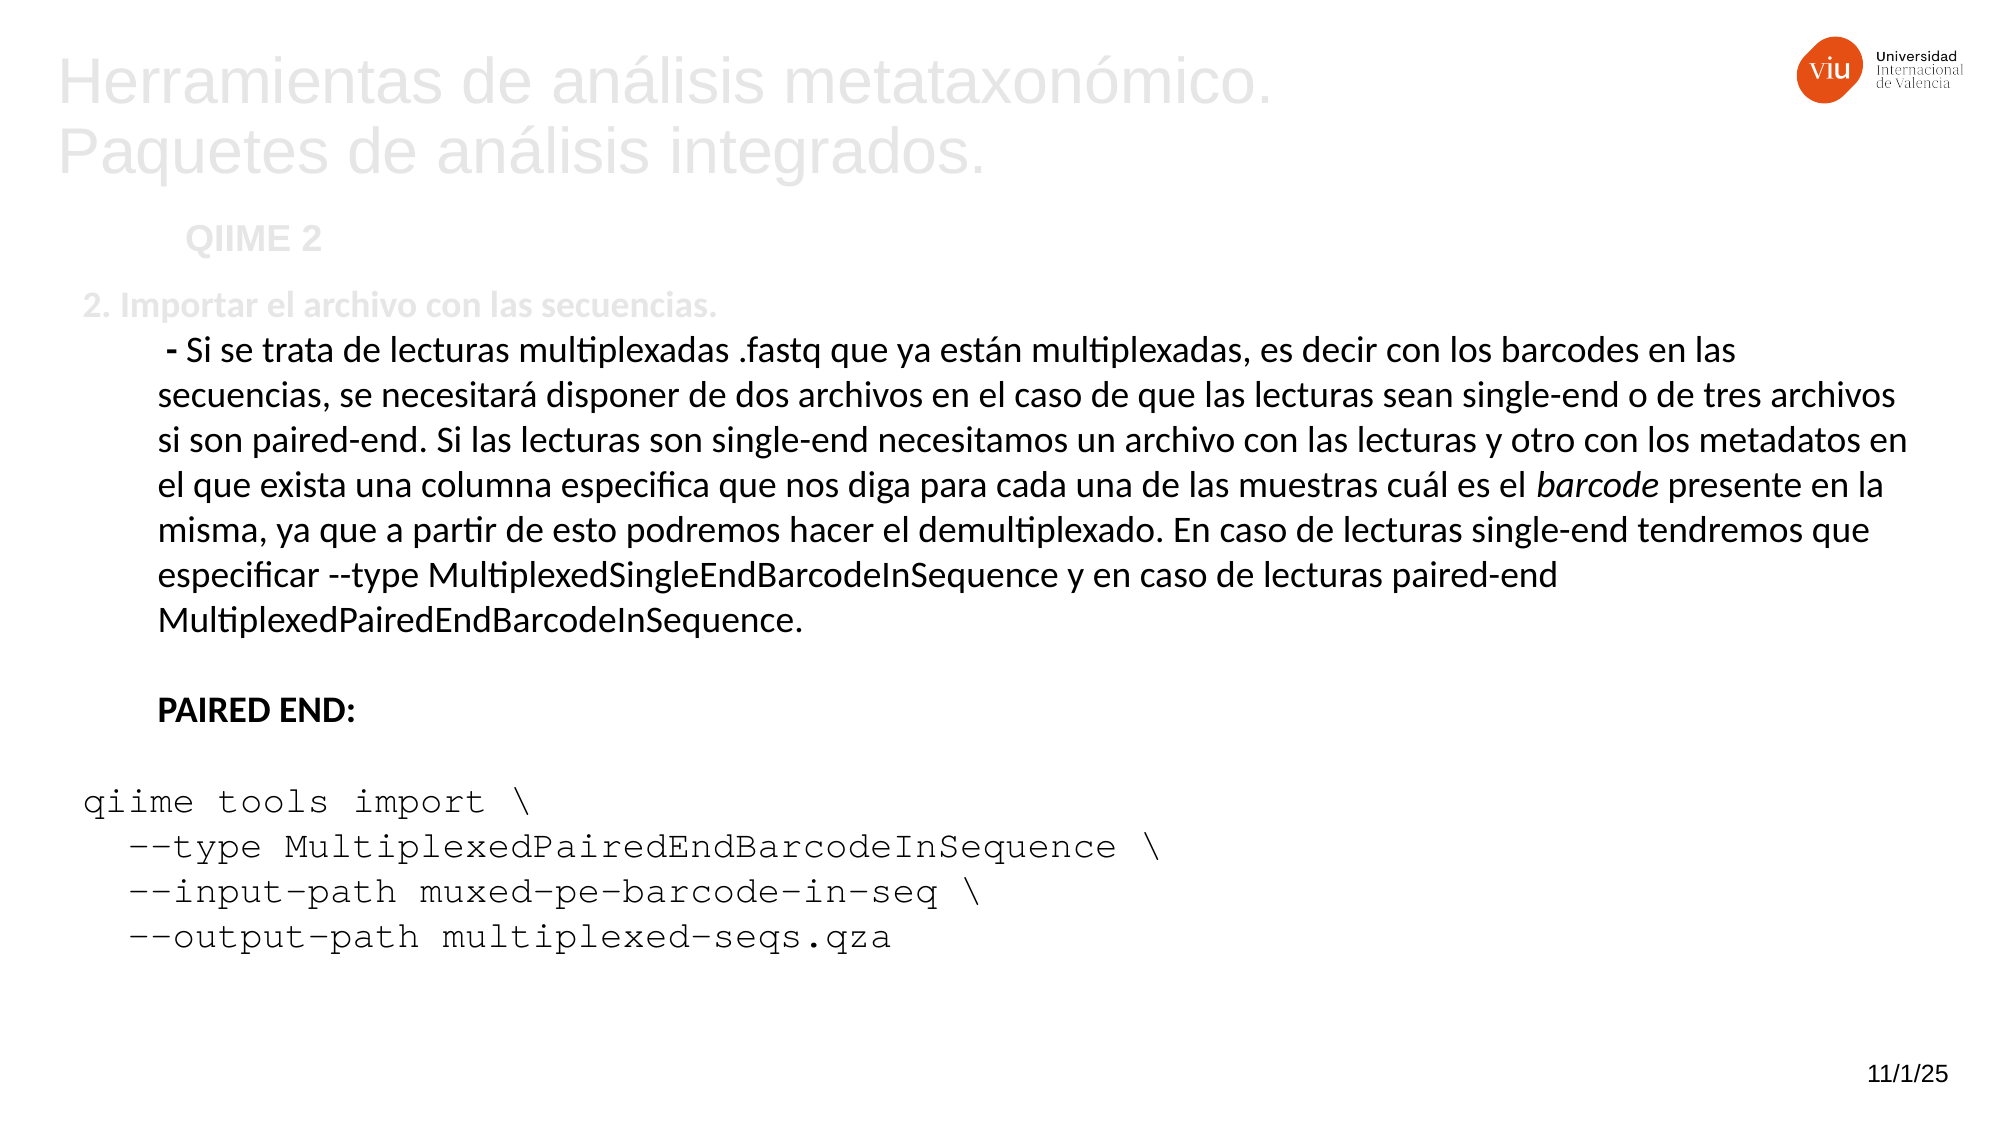

Herramientas de análisis metataxonómico. Paquetes de análisis integrados.

2. Importar el archivo con las secuencias.
 - Si se trata de lecturas multiplexadas .fastq que ya están multiplexadas, es decir con los barcodes en las secuencias, se necesitará disponer de dos archivos en el caso de que las lecturas sean single-end o de tres archivos si son paired-end. Si las lecturas son single-end necesitamos un archivo con las lecturas y otro con los metadatos en el que exista una columna especifica que nos diga para cada una de las muestras cuál es el barcode presente en la misma, ya que a partir de esto podremos hacer el demultiplexado. En caso de lecturas single-end tendremos que especificar --type MultiplexedSingleEndBarcodeInSequence y en caso de lecturas paired-end MultiplexedPairedEndBarcodeInSequence.

PAIRED END:

qiime tools import \
  --type MultiplexedPairedEndBarcodeInSequence \
  --input-path muxed-pe-barcode-in-seq \
  --output-path multiplexed-seqs.qza

QIIME 2